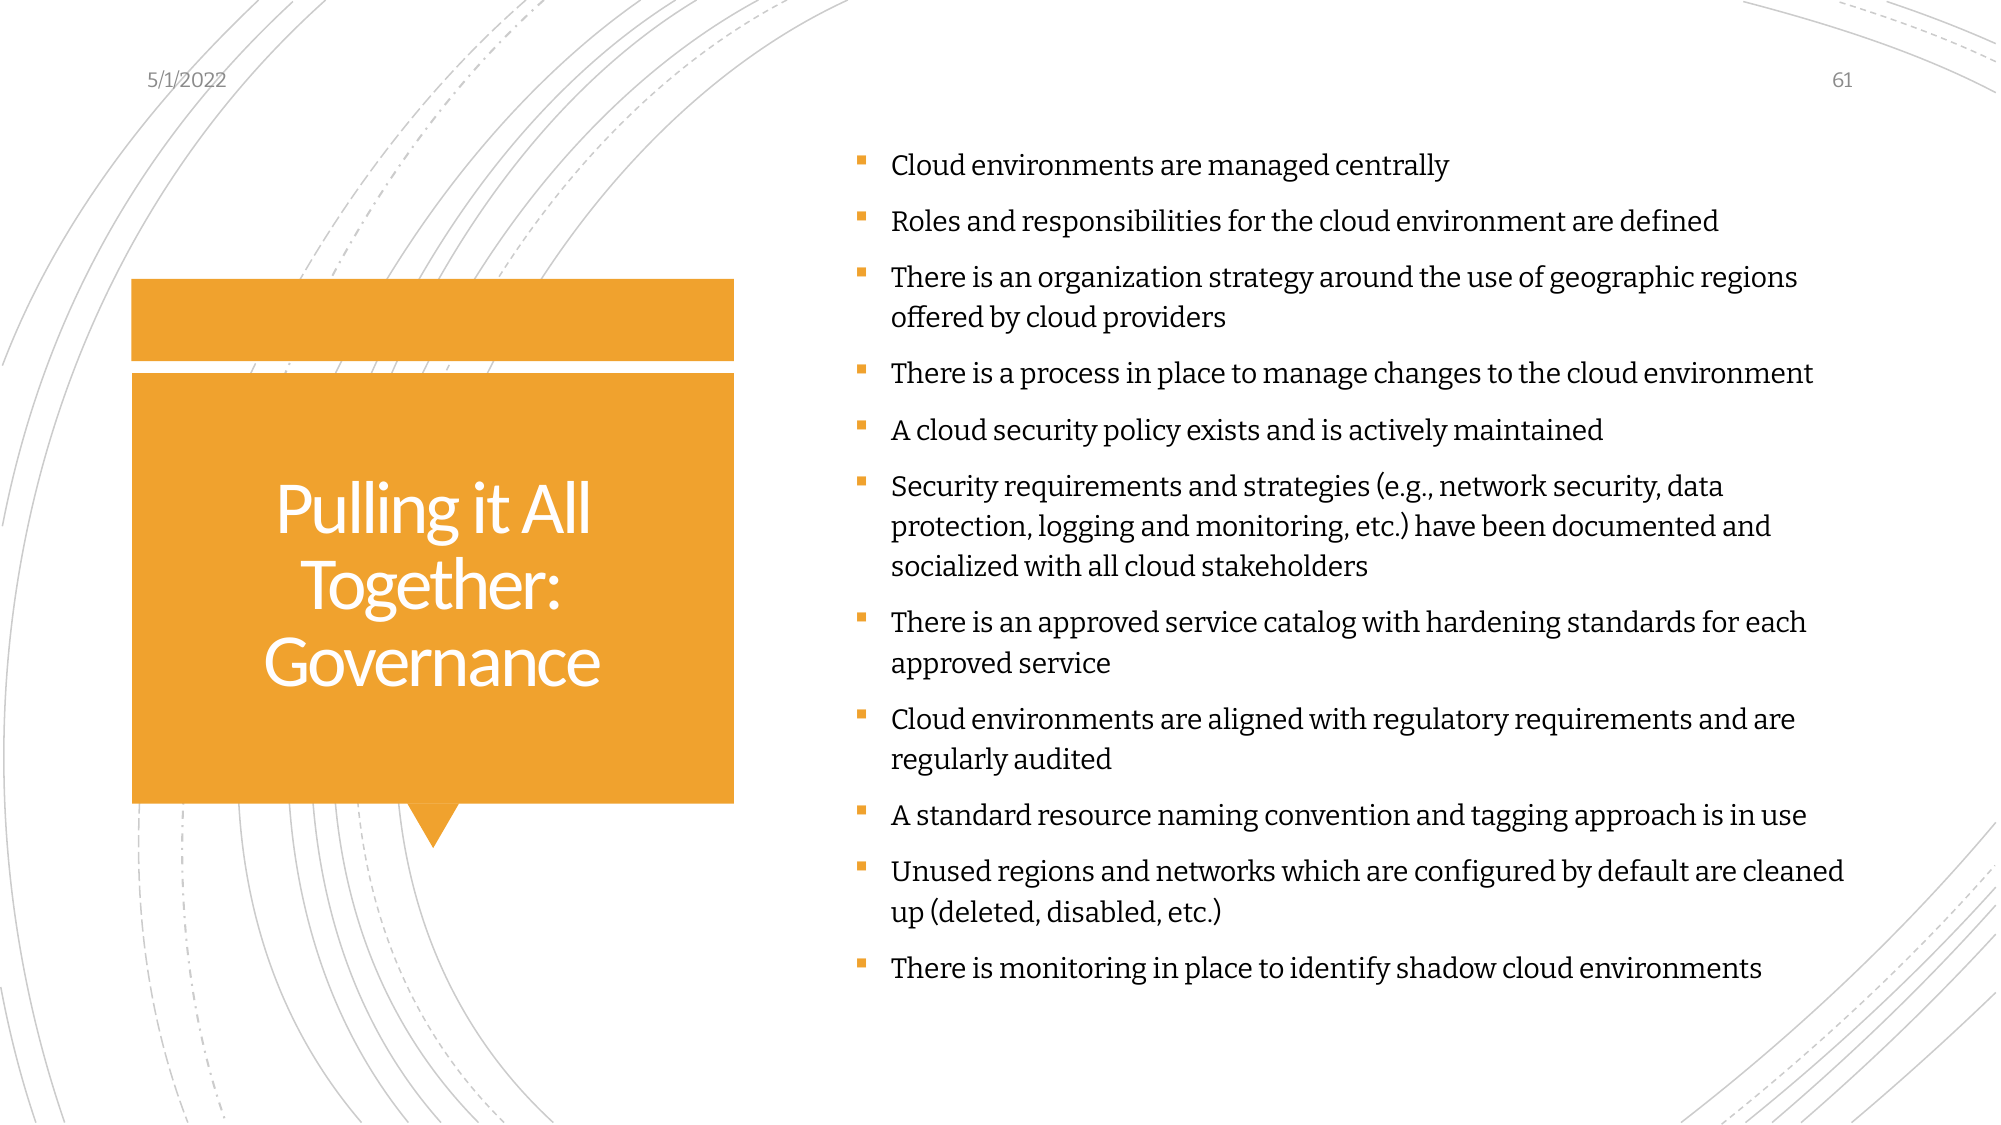

5/1/2022
61
Cloud environments are managed centrally
Roles and responsibilities for the cloud environment are defined
There is an organization strategy around the use of geographic regions offered by cloud providers
There is a process in place to manage changes to the cloud environment
A cloud security policy exists and is actively maintained
Security requirements and strategies (e.g., network security, data protection, logging and monitoring, etc.) have been documented and socialized with all cloud stakeholders
There is an approved service catalog with hardening standards for each approved service
Cloud environments are aligned with regulatory requirements and are regularly audited
A standard resource naming convention and tagging approach is in use
Unused regions and networks which are configured by default are cleaned up (deleted, disabled, etc.)
There is monitoring in place to identify shadow cloud environments
# Pulling it All Together: Governance